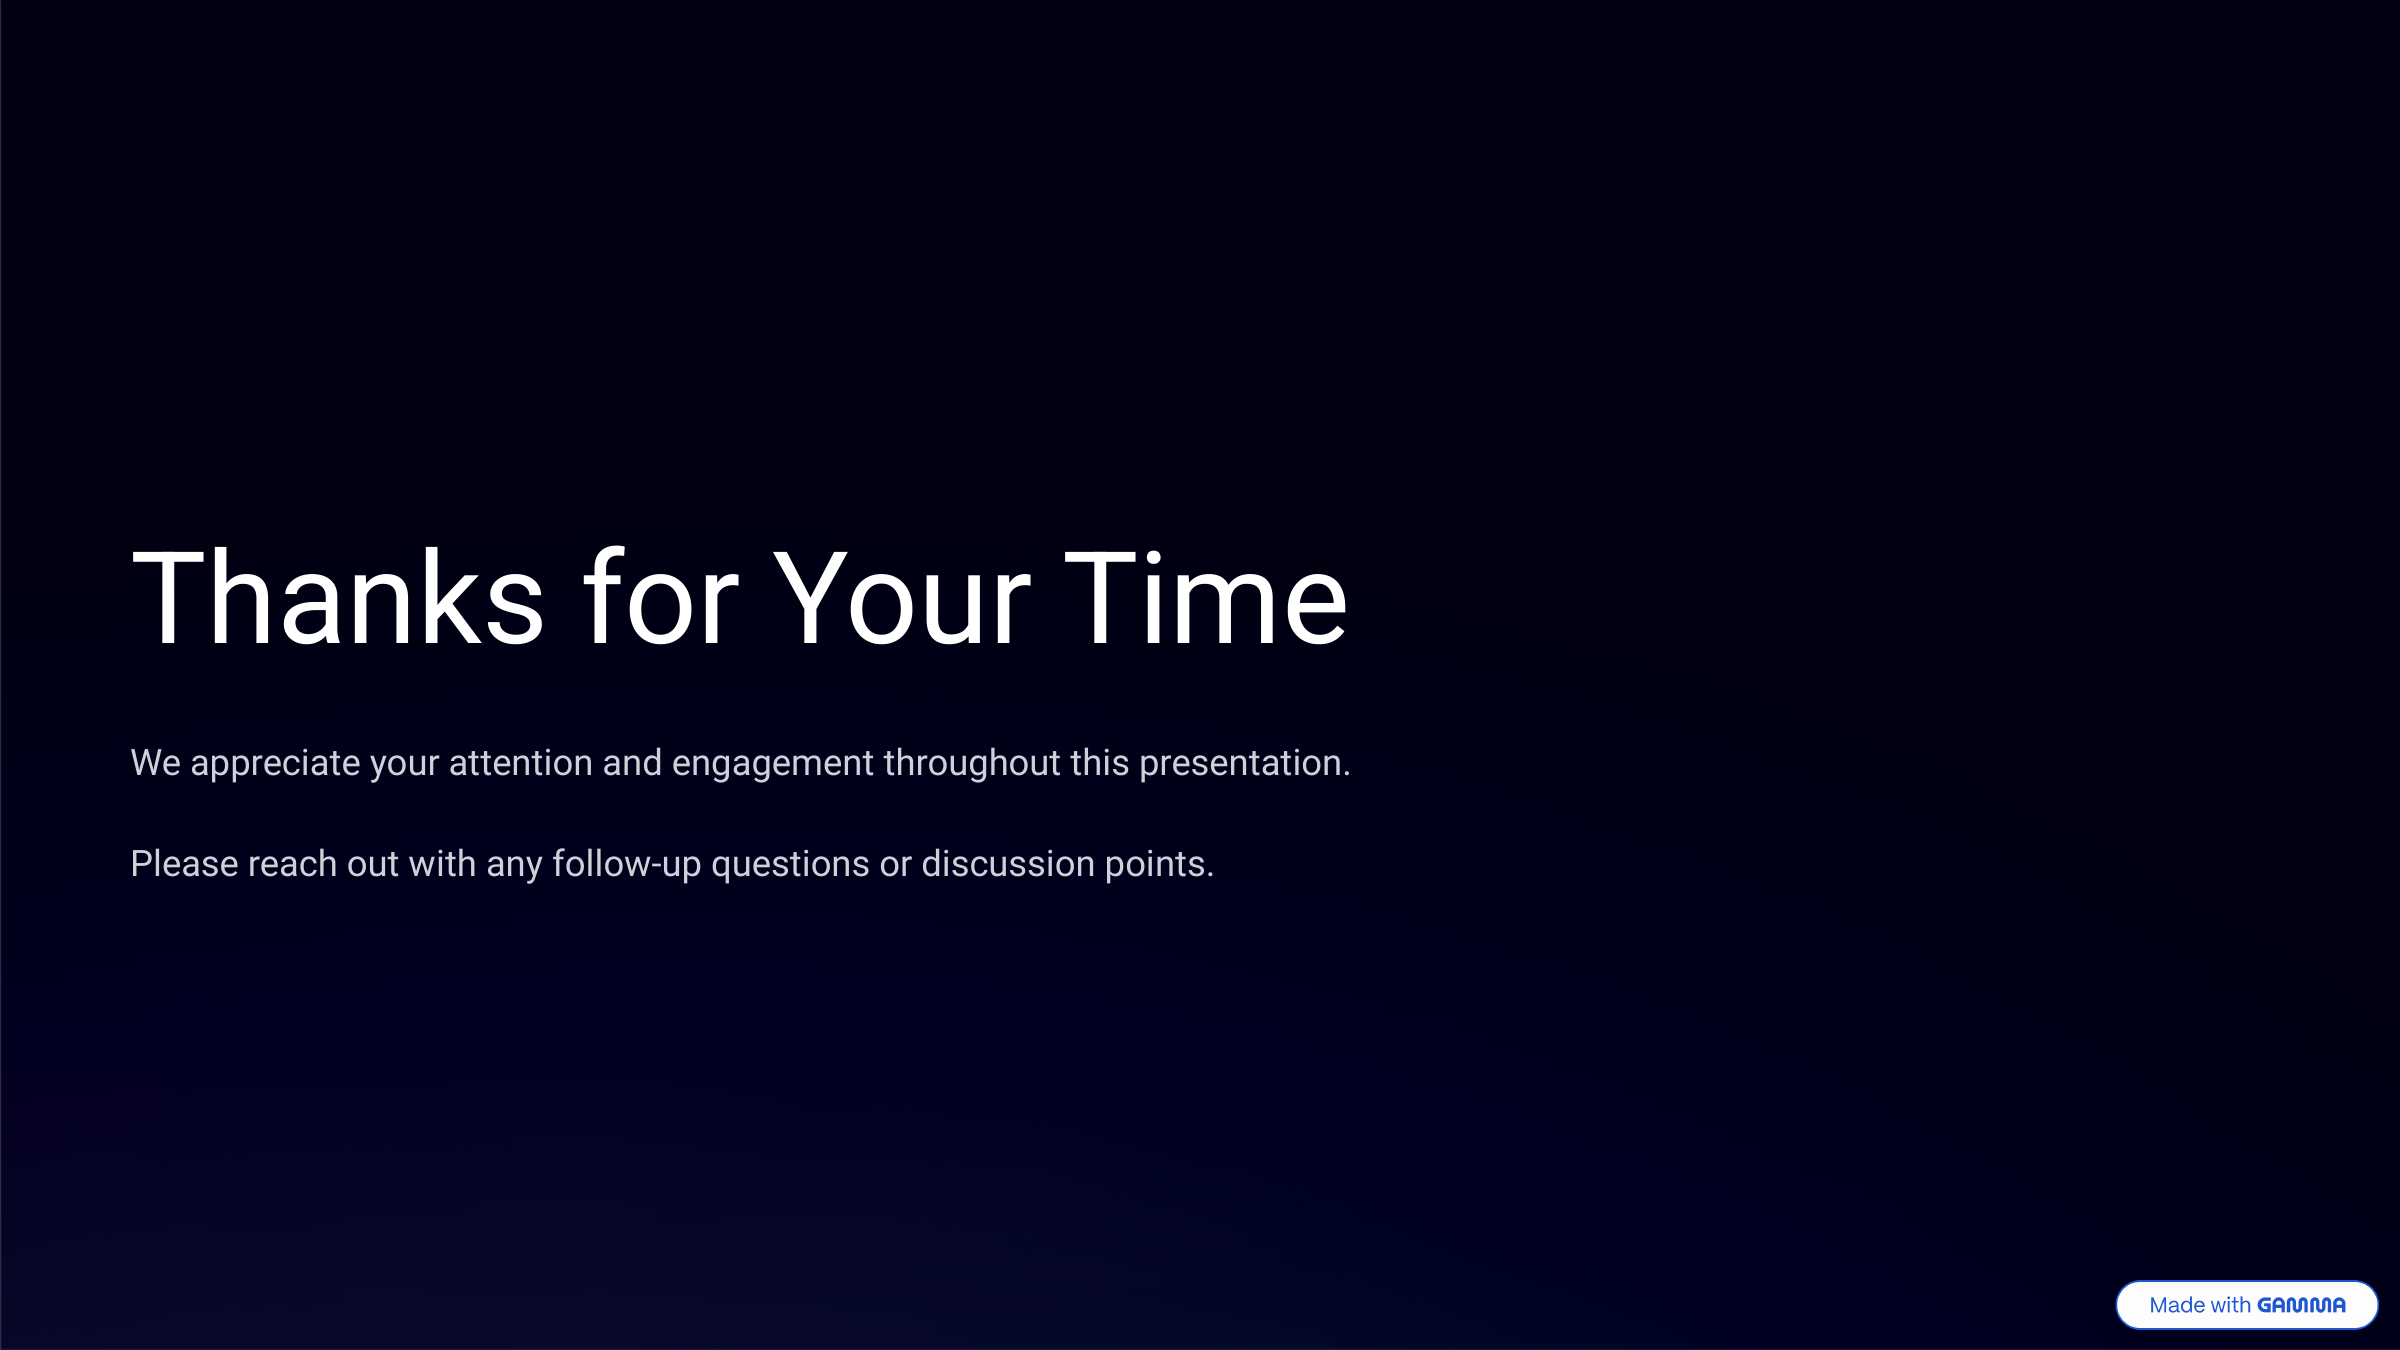

Thanks for Your Time
We appreciate your attention and engagement throughout this presentation.
Please reach out with any follow-up questions or discussion points.